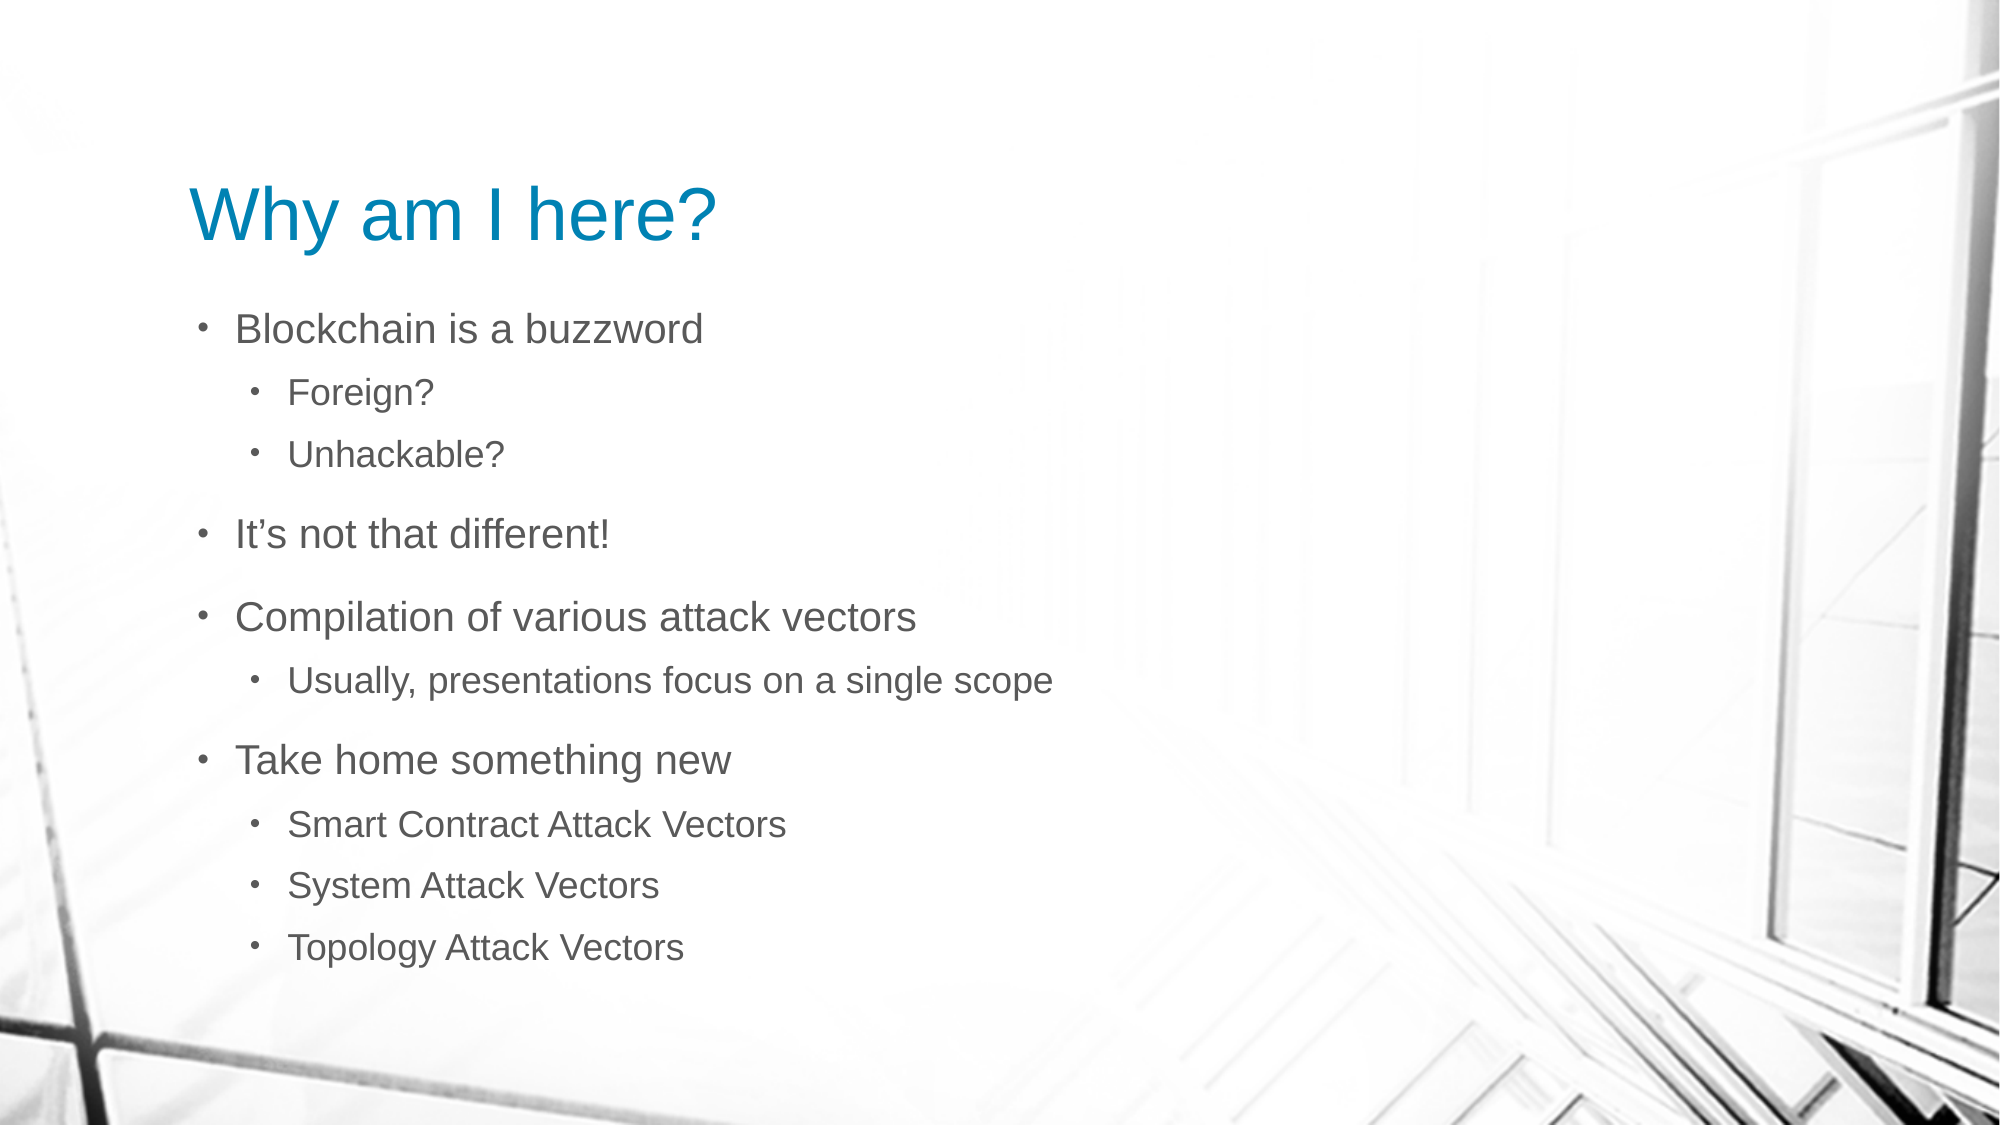

# Why am I here?
Blockchain is a buzzword
Foreign?
Unhackable?
It’s not that different!
Compilation of various attack vectors
Usually, presentations focus on a single scope
Take home something new
Smart Contract Attack Vectors
System Attack Vectors
Topology Attack Vectors